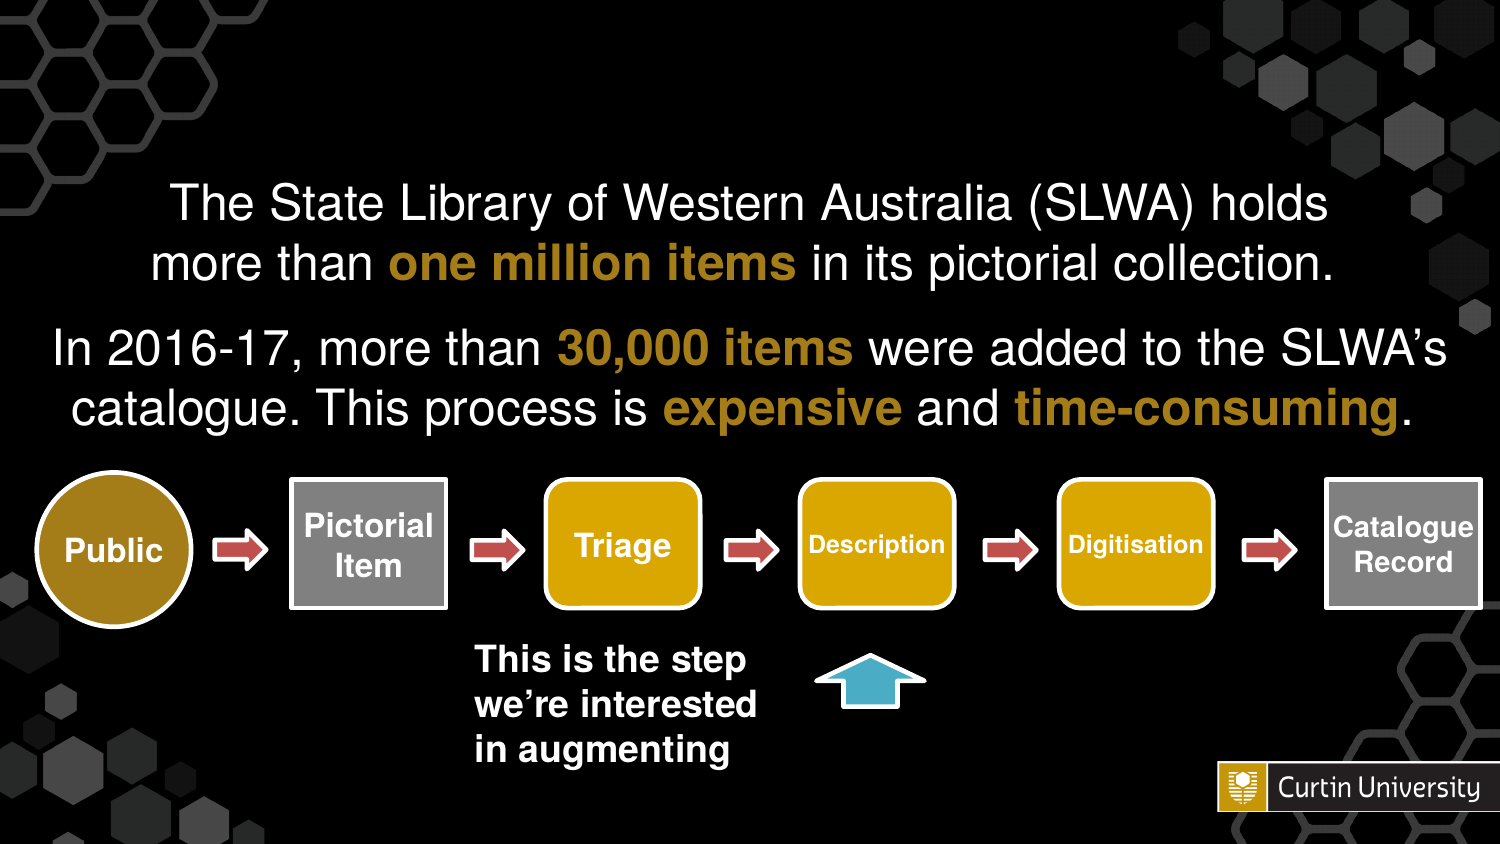

The State Library of Western Australia (SLWA) holds more than one million items in its pictorial collection.
In 2016-17, more than 30,000 items were added to the SLWA’s catalogue. This process is expensive and time-consuming.
Public
Pictorial Item
Triage
Description
Digitisation
Catalogue Record

This is the step we’re interested
in augmenting